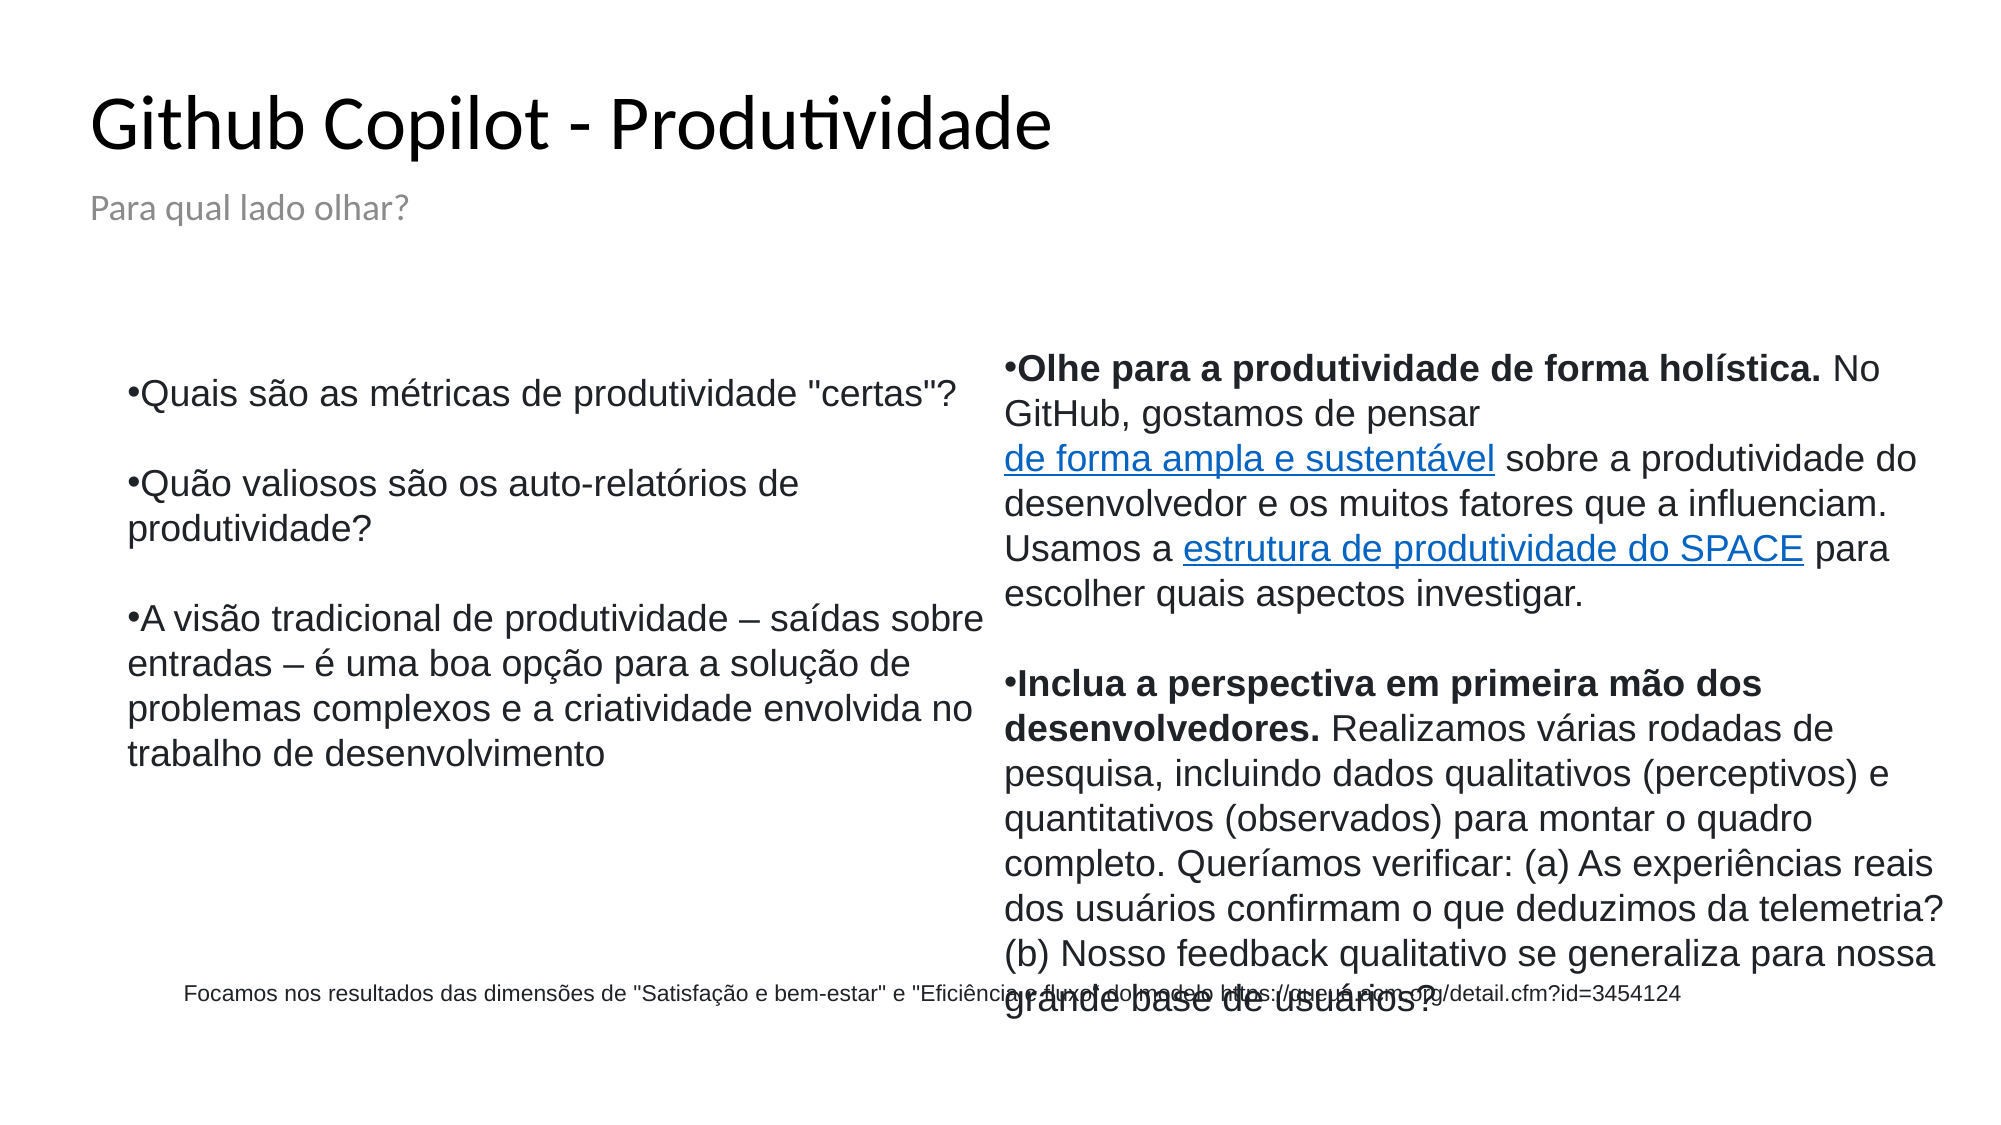

# Github Copilot - Produtividade
Para qual lado olhar?
Olhe para a produtividade de forma holística. No GitHub, gostamos de pensar de forma ampla e sustentável sobre a produtividade do desenvolvedor e os muitos fatores que a influenciam. Usamos a estrutura de produtividade do SPACE para escolher quais aspectos investigar.

Inclua a perspectiva em primeira mão dos desenvolvedores. Realizamos várias rodadas de pesquisa, incluindo dados qualitativos (perceptivos) e quantitativos (observados) para montar o quadro completo. Queríamos verificar: (a) As experiências reais dos usuários confirmam o que deduzimos da telemetria? (b) Nosso feedback qualitativo se generaliza para nossa grande base de usuários?
Quais são as métricas de produtividade "certas"?

Quão valiosos são os auto-relatórios de produtividade?

A visão tradicional de produtividade – saídas sobre entradas – é uma boa opção para a solução de problemas complexos e a criatividade envolvida no trabalho de desenvolvimento
Focamos nos resultados das dimensões de "Satisfação e bem-estar" e "Eficiência e fluxo“ do modelo https://queue.acm.org/detail.cfm?id=3454124